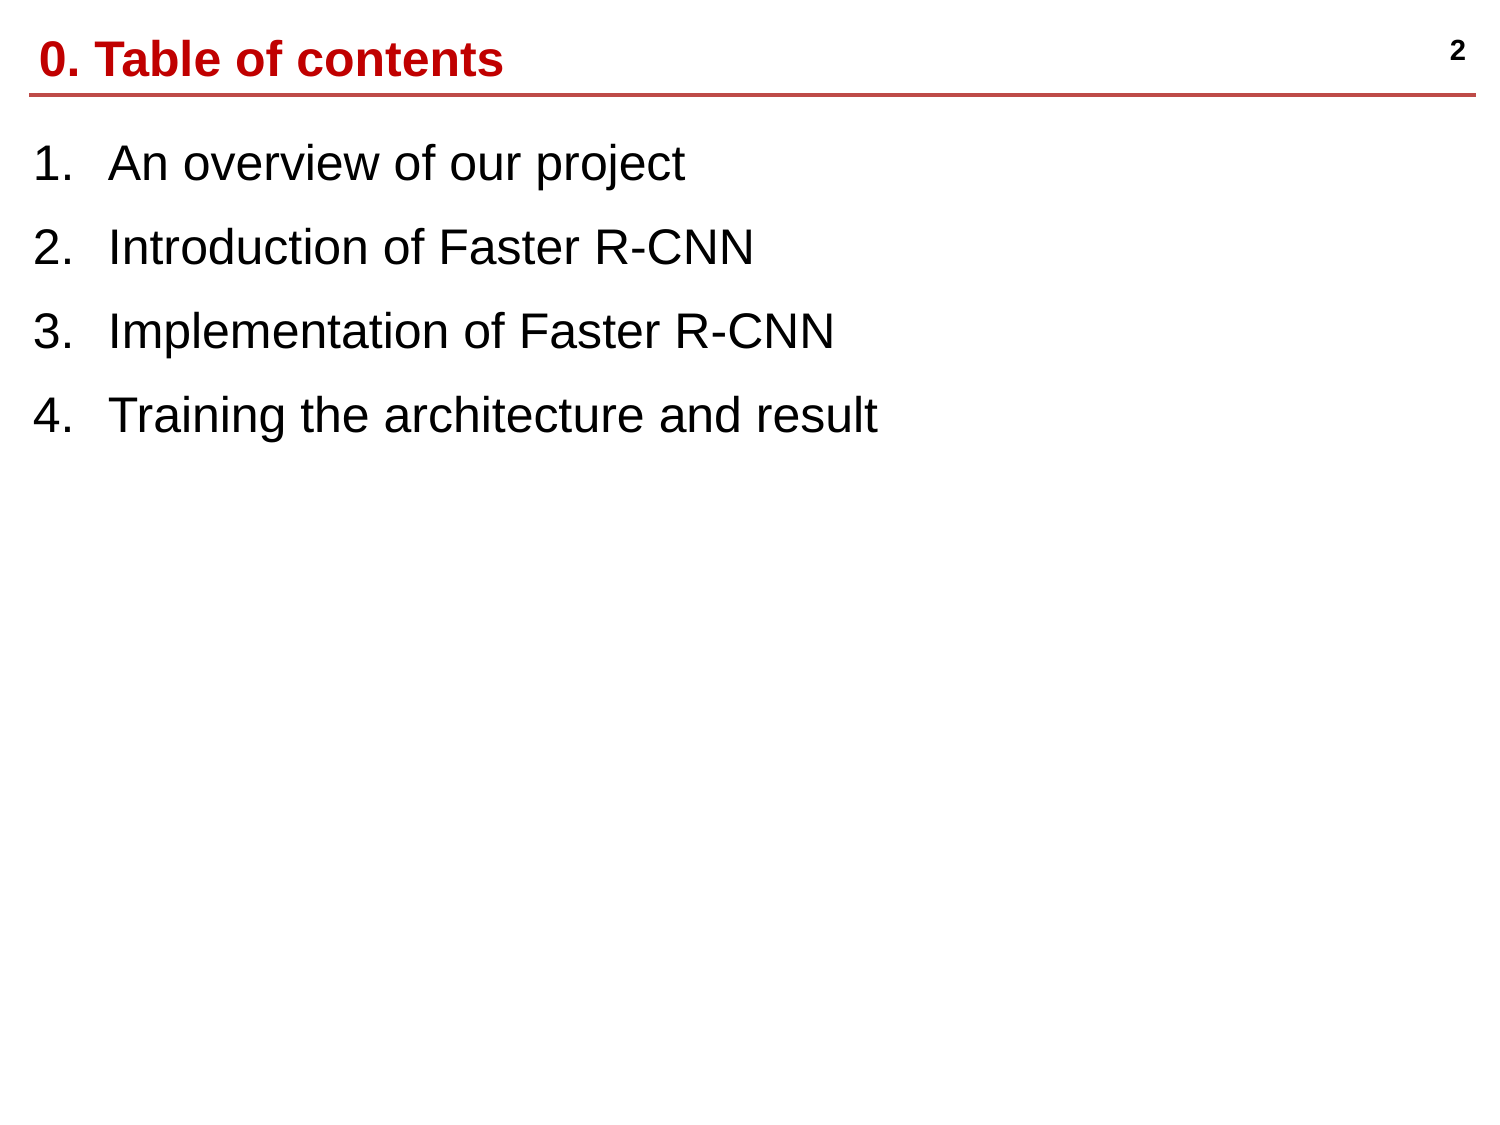

0. Table of contents
2
An overview of our project
Introduction of Faster R-CNN
Implementation of Faster R-CNN
Training the architecture and result